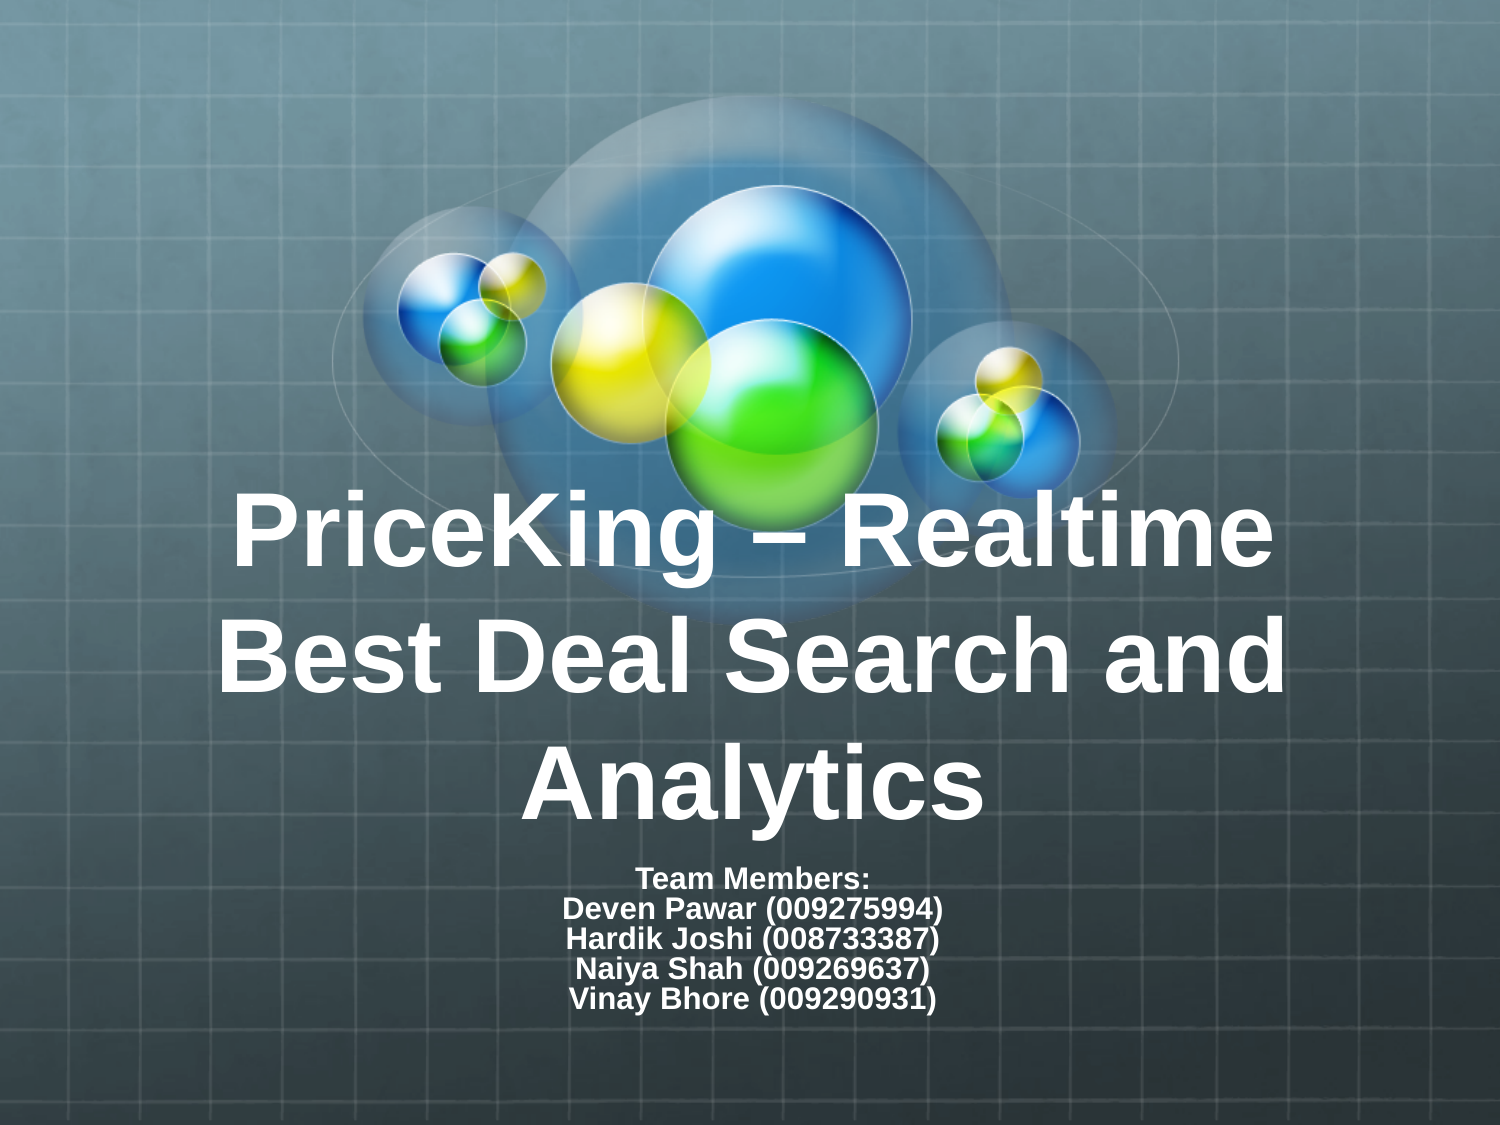

# PriceKing – Realtime Best Deal Search and Analytics
Team Members:
Deven Pawar (009275994)
Hardik Joshi (008733387)
Naiya Shah (009269637)
Vinay Bhore (009290931)